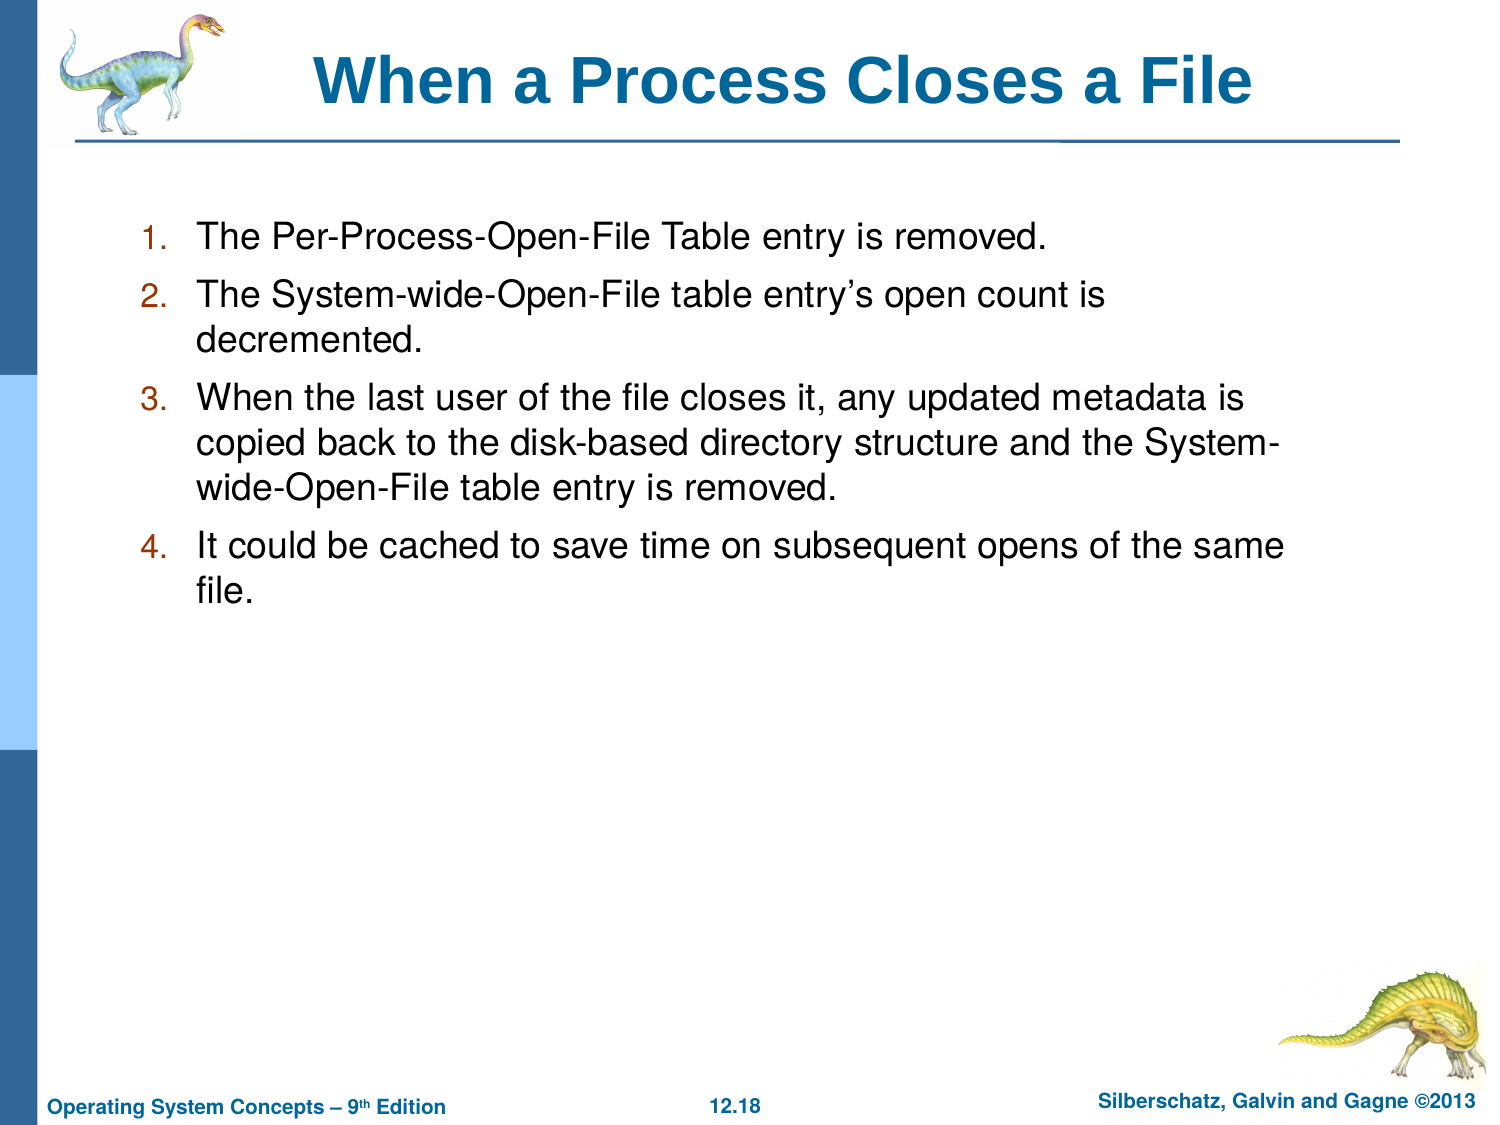

# When a Process Closes a File
The Per-Process-Open-File Table entry is removed.
The System-wide-Open-File table entry’s open count is decremented.
When the last user of the file closes it, any updated metadata is copied back to the disk-based directory structure and the System-wide-Open-File table entry is removed.
It could be cached to save time on subsequent opens of the same file.